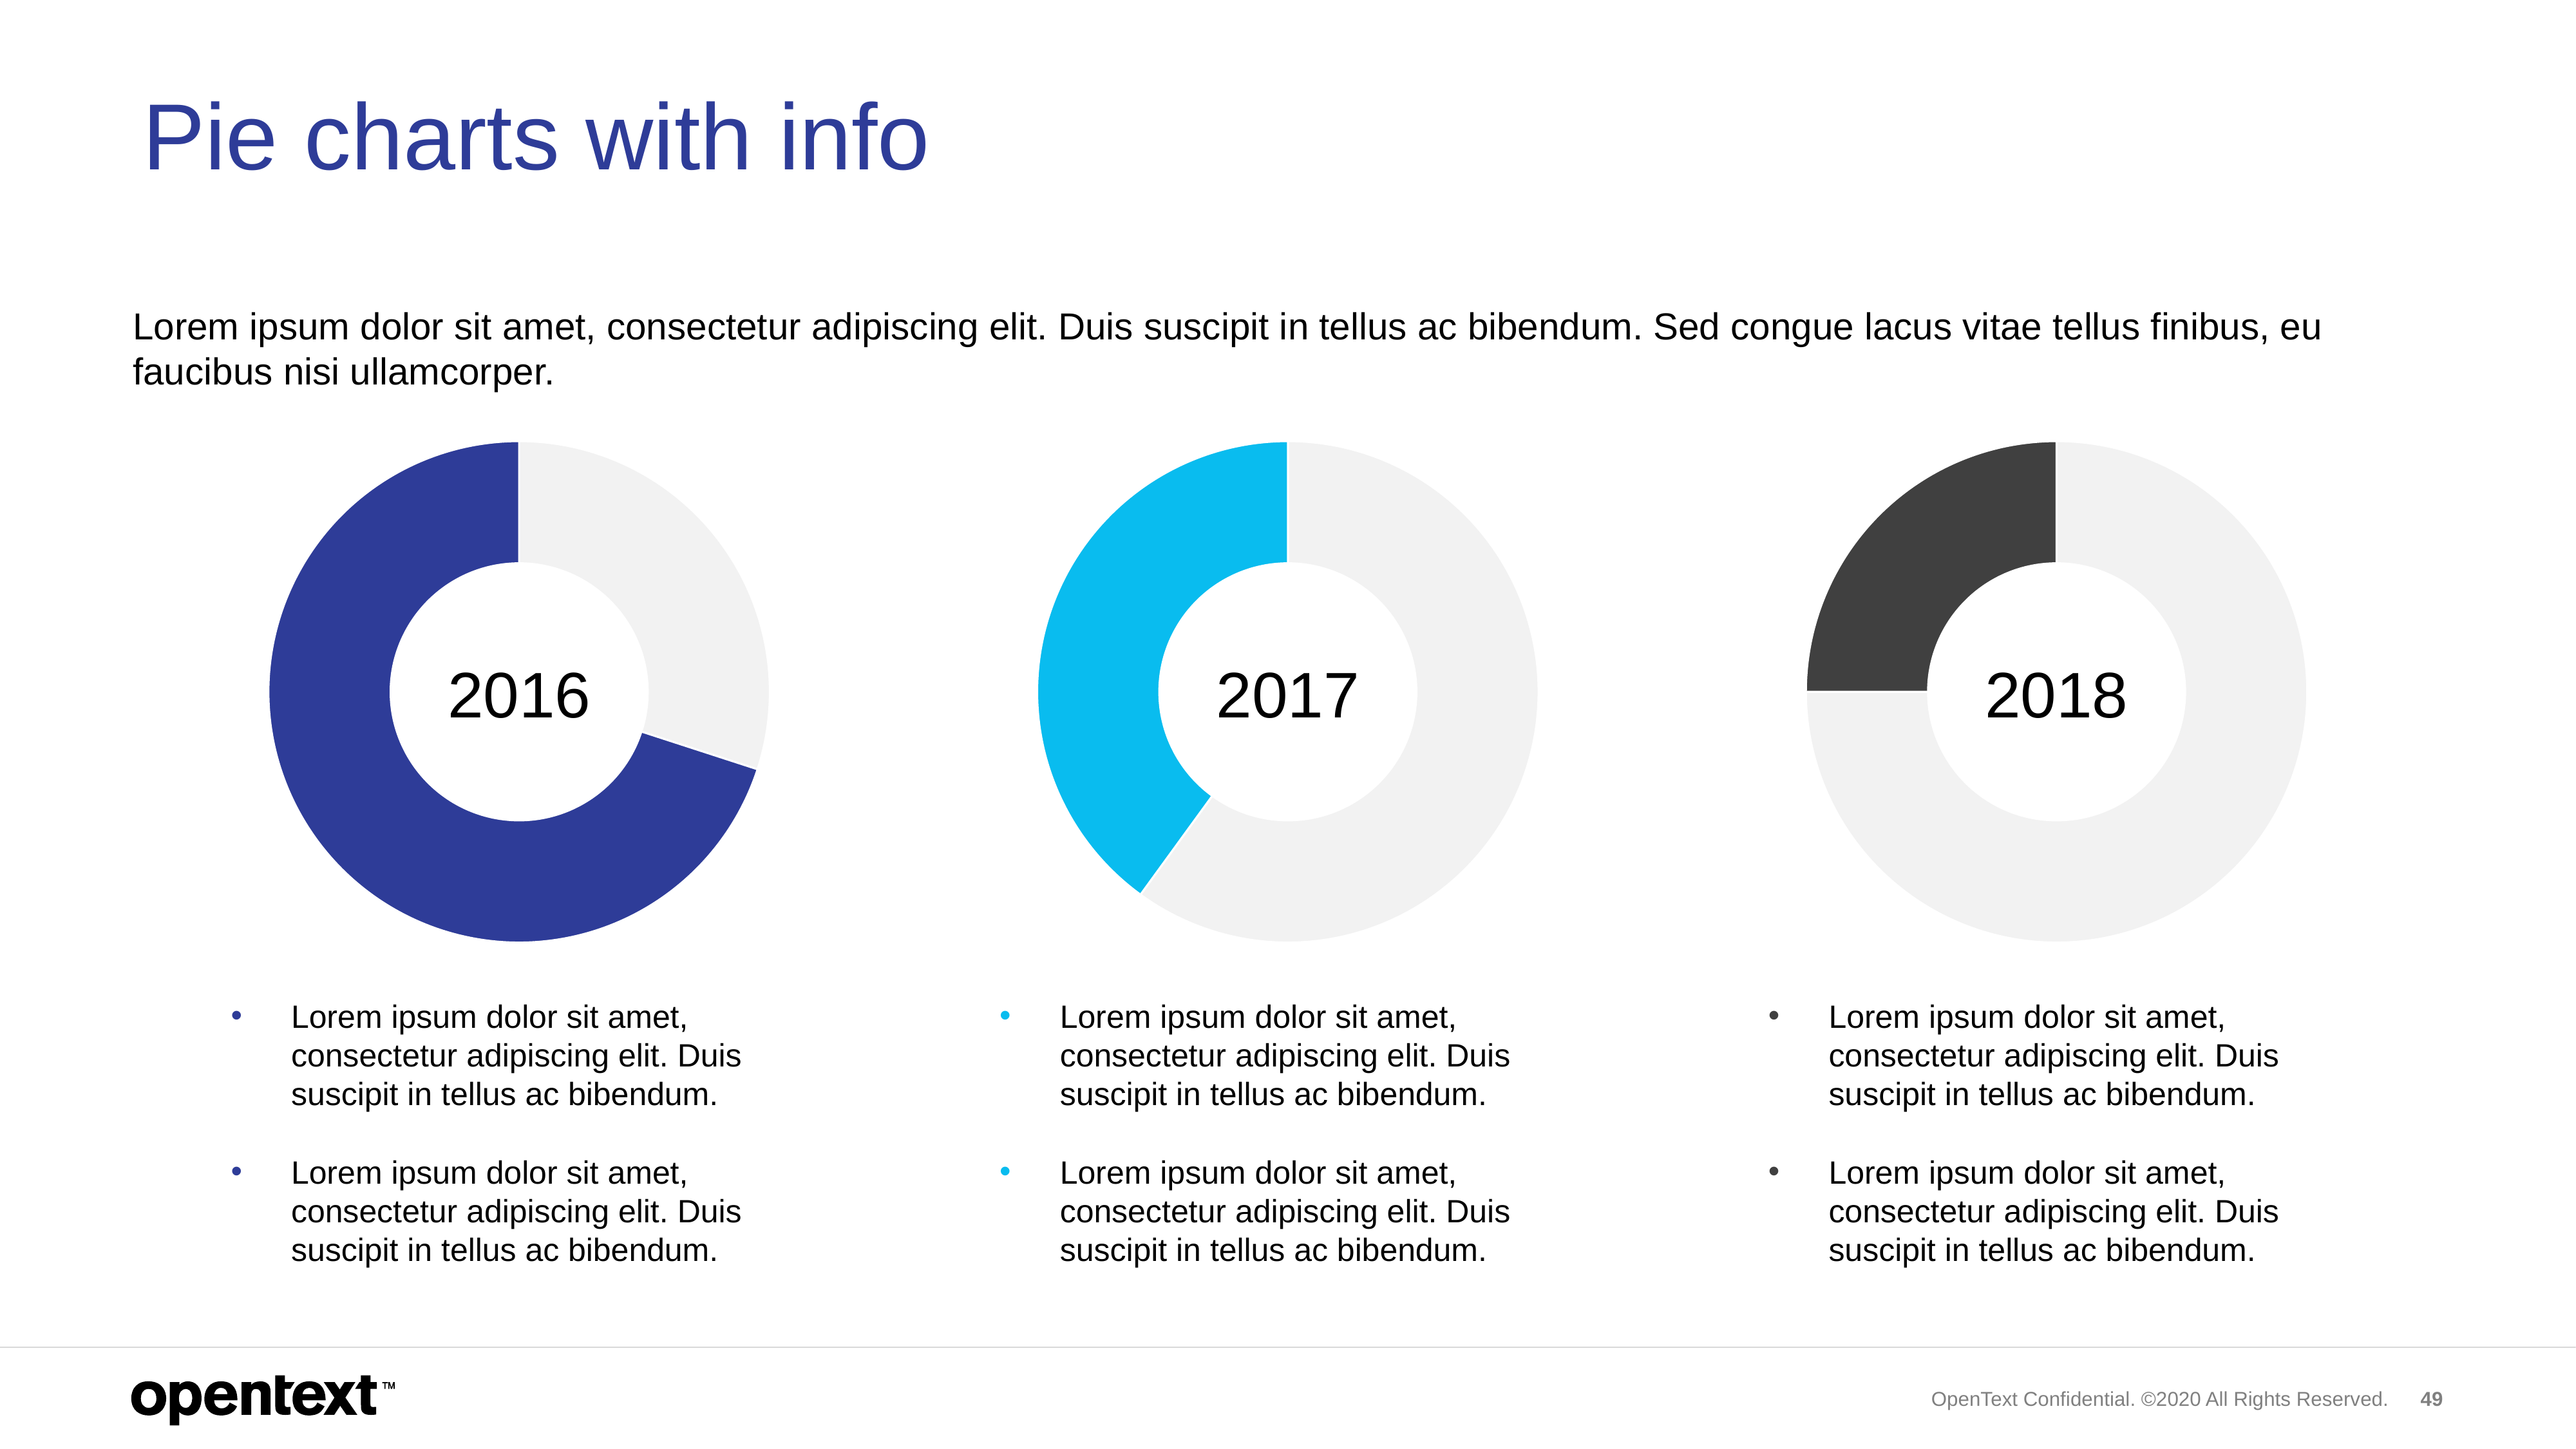

# Pie charts with info
Lorem ipsum dolor sit amet, consectetur adipiscing elit. Duis suscipit in tellus ac bibendum. Sed congue lacus vitae tellus finibus, eu faucibus nisi ullamcorper.

### Chart

| Category | Sales |
|---|---|
| 1st Qtr | 30.0 |
| 2nd Qtr | 70.0 |
2016

### Chart

| Category | Sales |
|---|---|
| 1st Qtr | 60.0 |
| 2nd Qtr | 40.0 |
2017

### Chart

| Category | Sales |
|---|---|
| 1st Qtr | 75.0 |
| 2nd Qtr | 25.0 |
2018
Lorem ipsum dolor sit amet, consectetur adipiscing elit. Duis suscipit in tellus ac bibendum.
Lorem ipsum dolor sit amet, consectetur adipiscing elit. Duis suscipit in tellus ac bibendum.
Lorem ipsum dolor sit amet, consectetur adipiscing elit. Duis suscipit in tellus ac bibendum.
Lorem ipsum dolor sit amet, consectetur adipiscing elit. Duis suscipit in tellus ac bibendum.
Lorem ipsum dolor sit amet, consectetur adipiscing elit. Duis suscipit in tellus ac bibendum.
Lorem ipsum dolor sit amet, consectetur adipiscing elit. Duis suscipit in tellus ac bibendum.